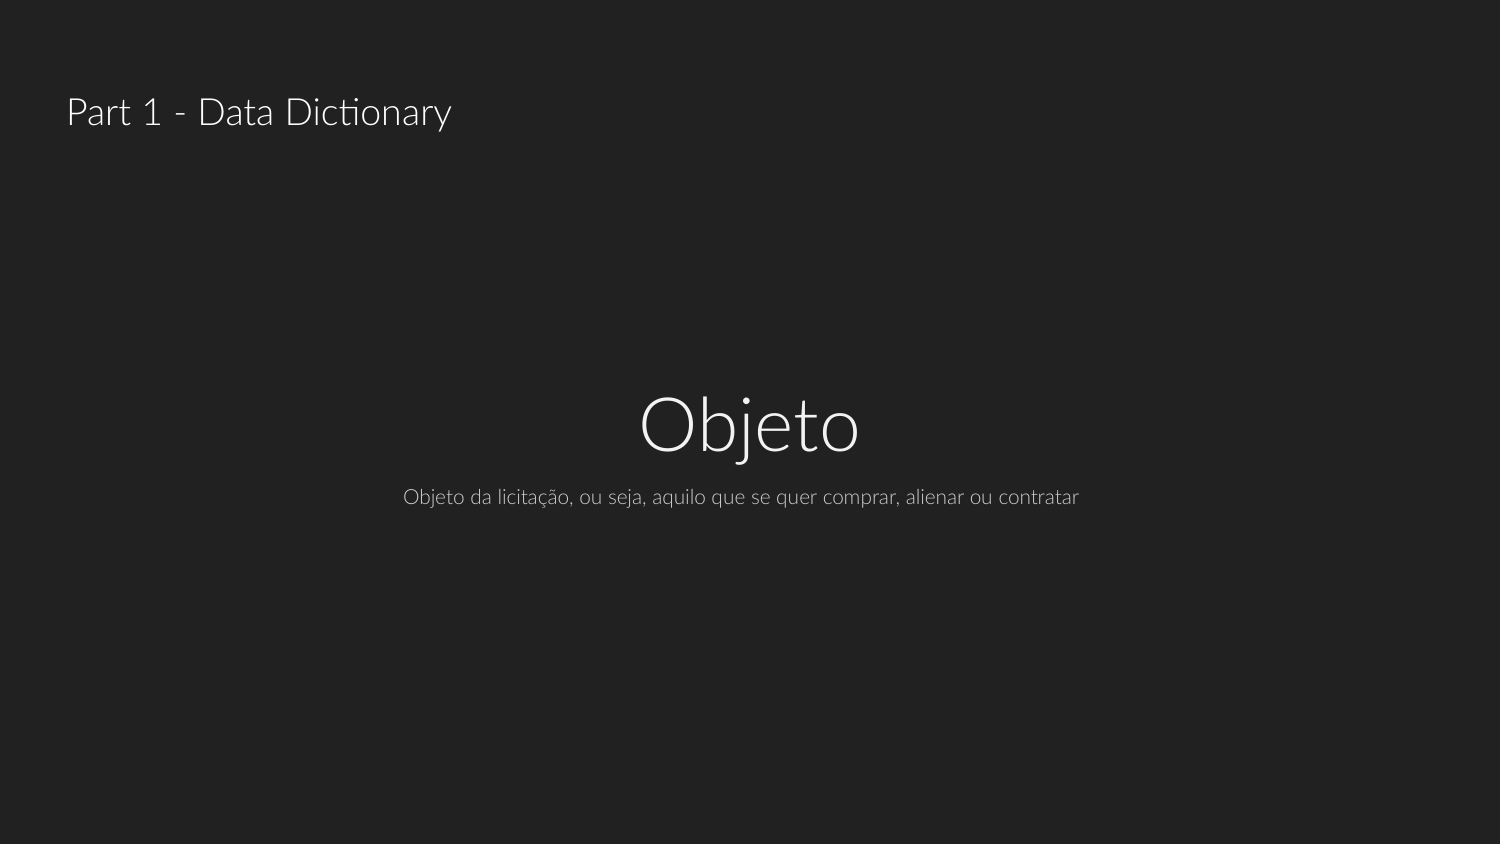

# Part 1 - Data Dictionary
Objeto
Objeto da licitação, ou seja, aquilo que se quer comprar, alienar ou contratar